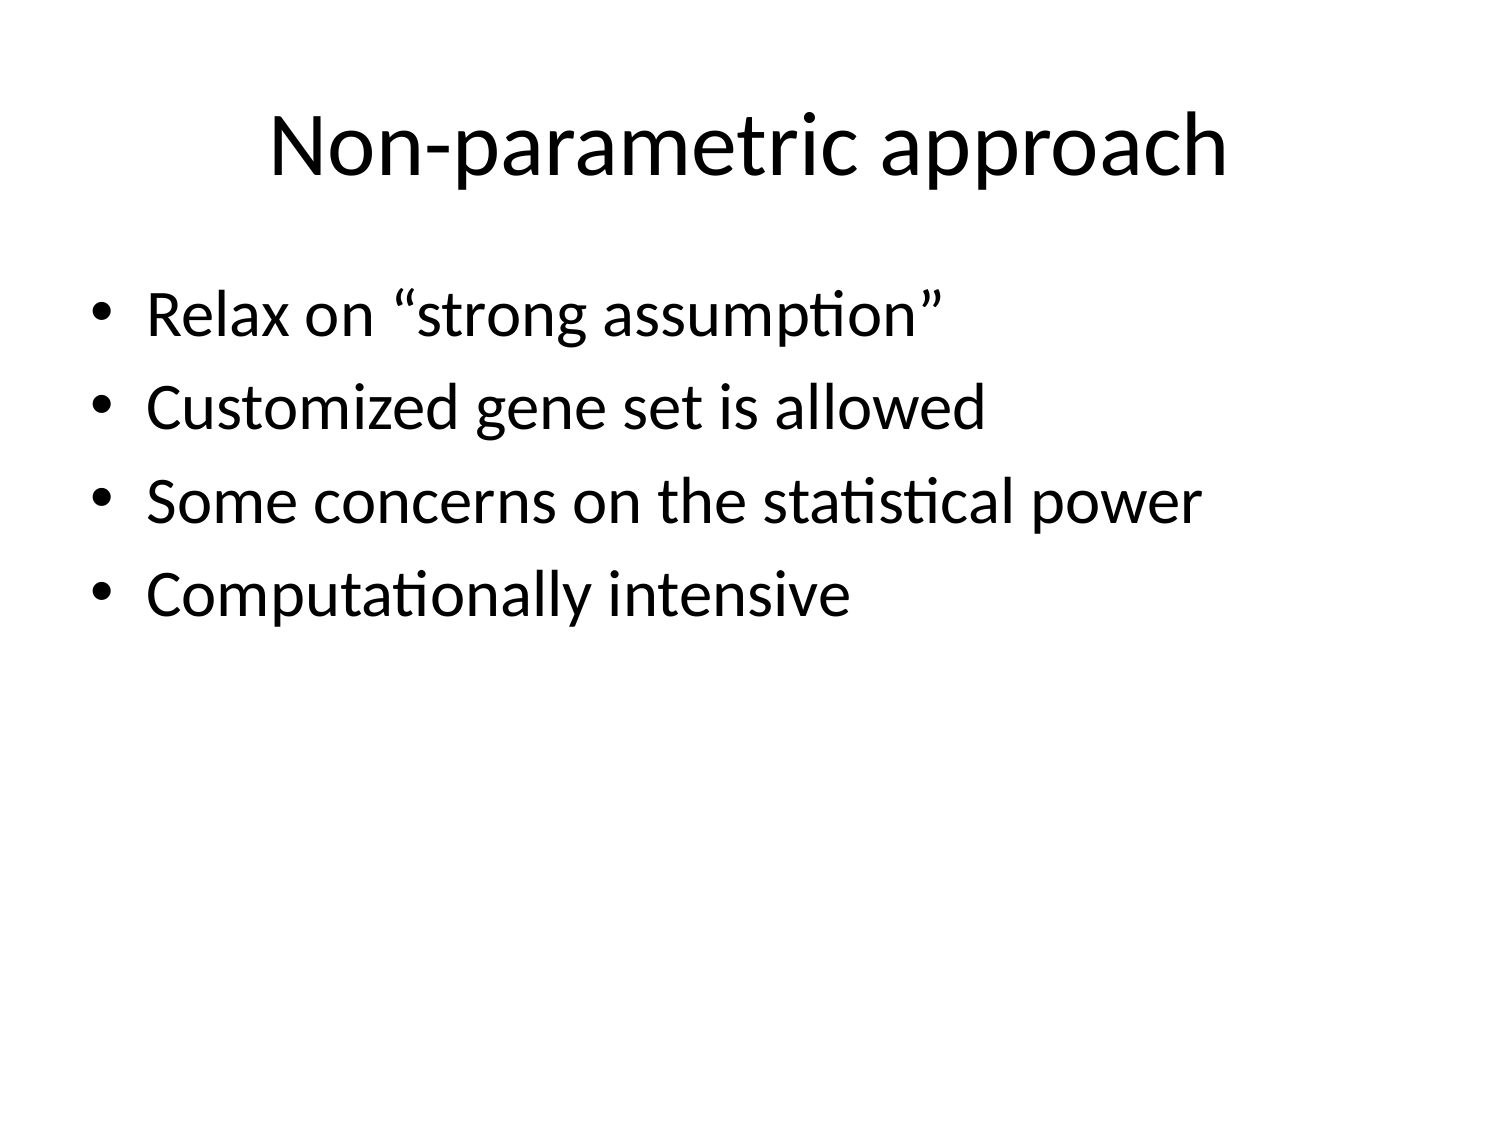

# Non-parametric approach
Relax on “strong assumption”
Customized gene set is allowed
Some concerns on the statistical power
Computationally intensive